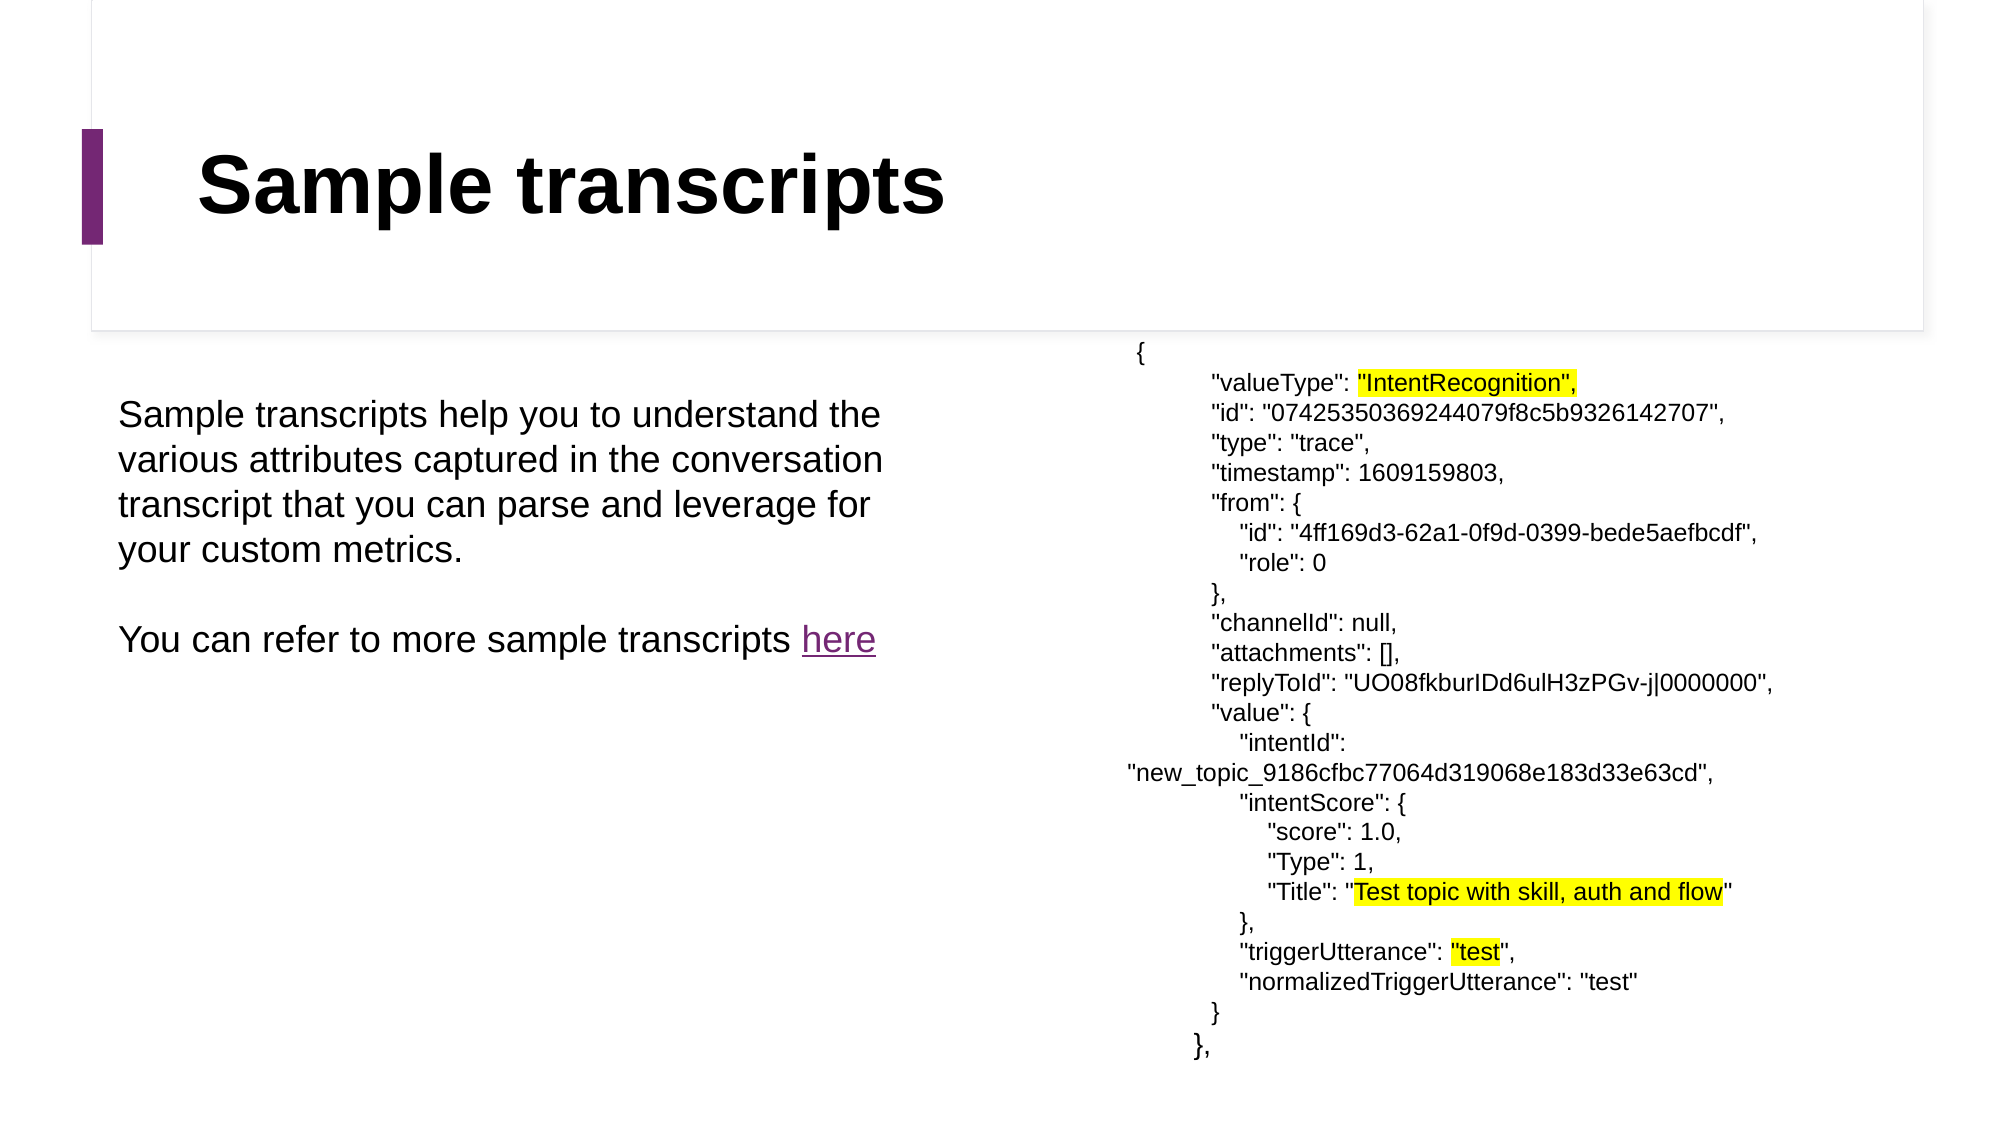

# Sample transcripts
 {
            "valueType": "IntentRecognition",
            "id": "07425350369244079f8c5b9326142707",
            "type": "trace",
            "timestamp": 1609159803,
            "from": {
                "id": "4ff169d3-62a1-0f9d-0399-bede5aefbcdf",
                "role": 0
            },
            "channelId": null,
            "attachments": [],
            "replyToId": "UO08fkburIDd6ulH3zPGv-j|0000000",
            "value": {
                "intentId": "new_topic_9186cfbc77064d319068e183d33e63cd",
                "intentScore": {
                    "score": 1.0,
                    "Type": 1,
                    "Title": "Test topic with skill, auth and flow"
                },
                "triggerUtterance": "test",
                "normalizedTriggerUtterance": "test"
            }
        },
Sample transcripts help you to understand the various attributes captured in the conversation transcript that you can parse and leverage for your custom metrics.

You can refer to more sample transcripts here